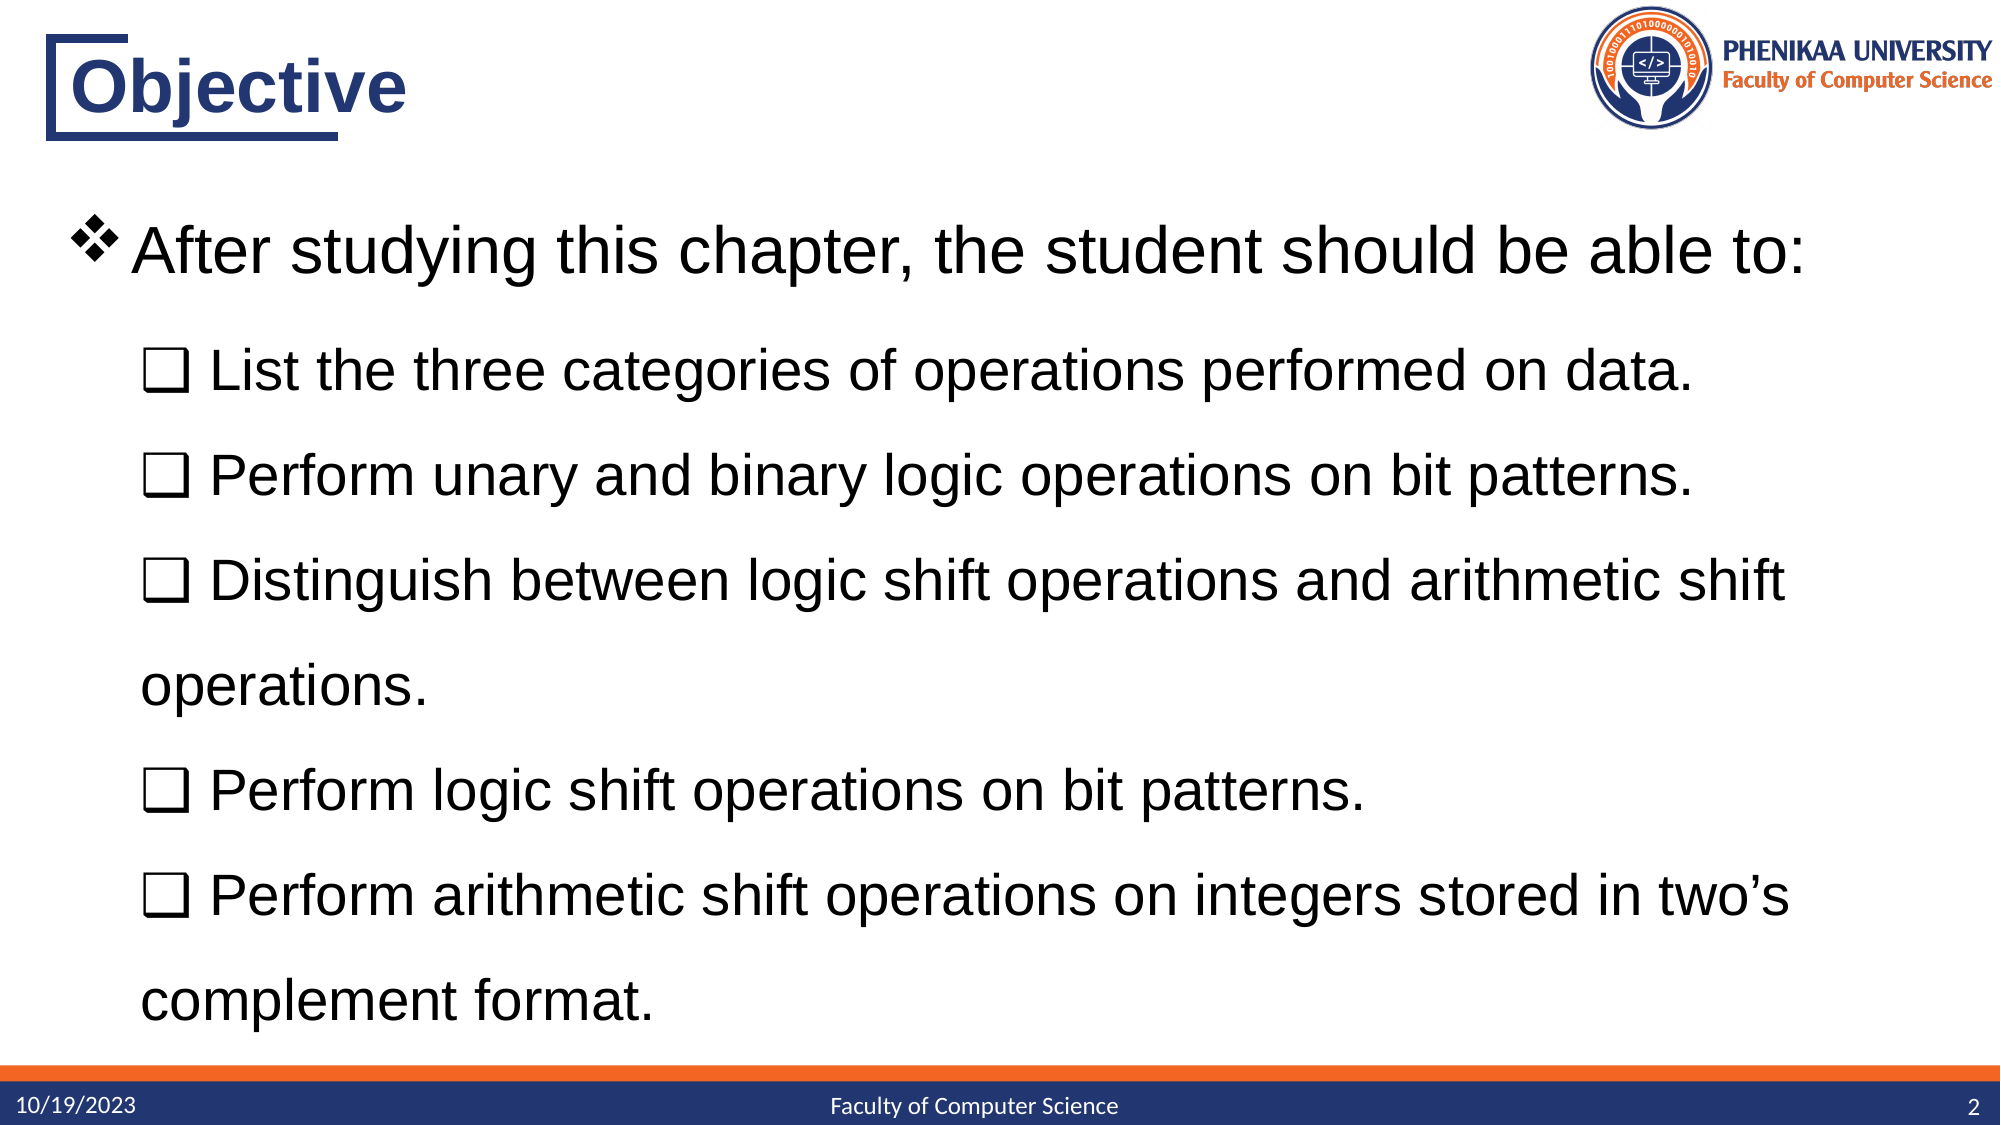

# Objective
After studying this chapter, the student should be able to:
❑ List the three categories of operations performed on data.
❑ Perform unary and binary logic operations on bit patterns.
❑ Distinguish between logic shift operations and arithmetic shift operations.
❑ Perform logic shift operations on bit patterns.
❑ Perform arithmetic shift operations on integers stored in two’s complement format.
10/19/2023
2
Faculty of Computer Science